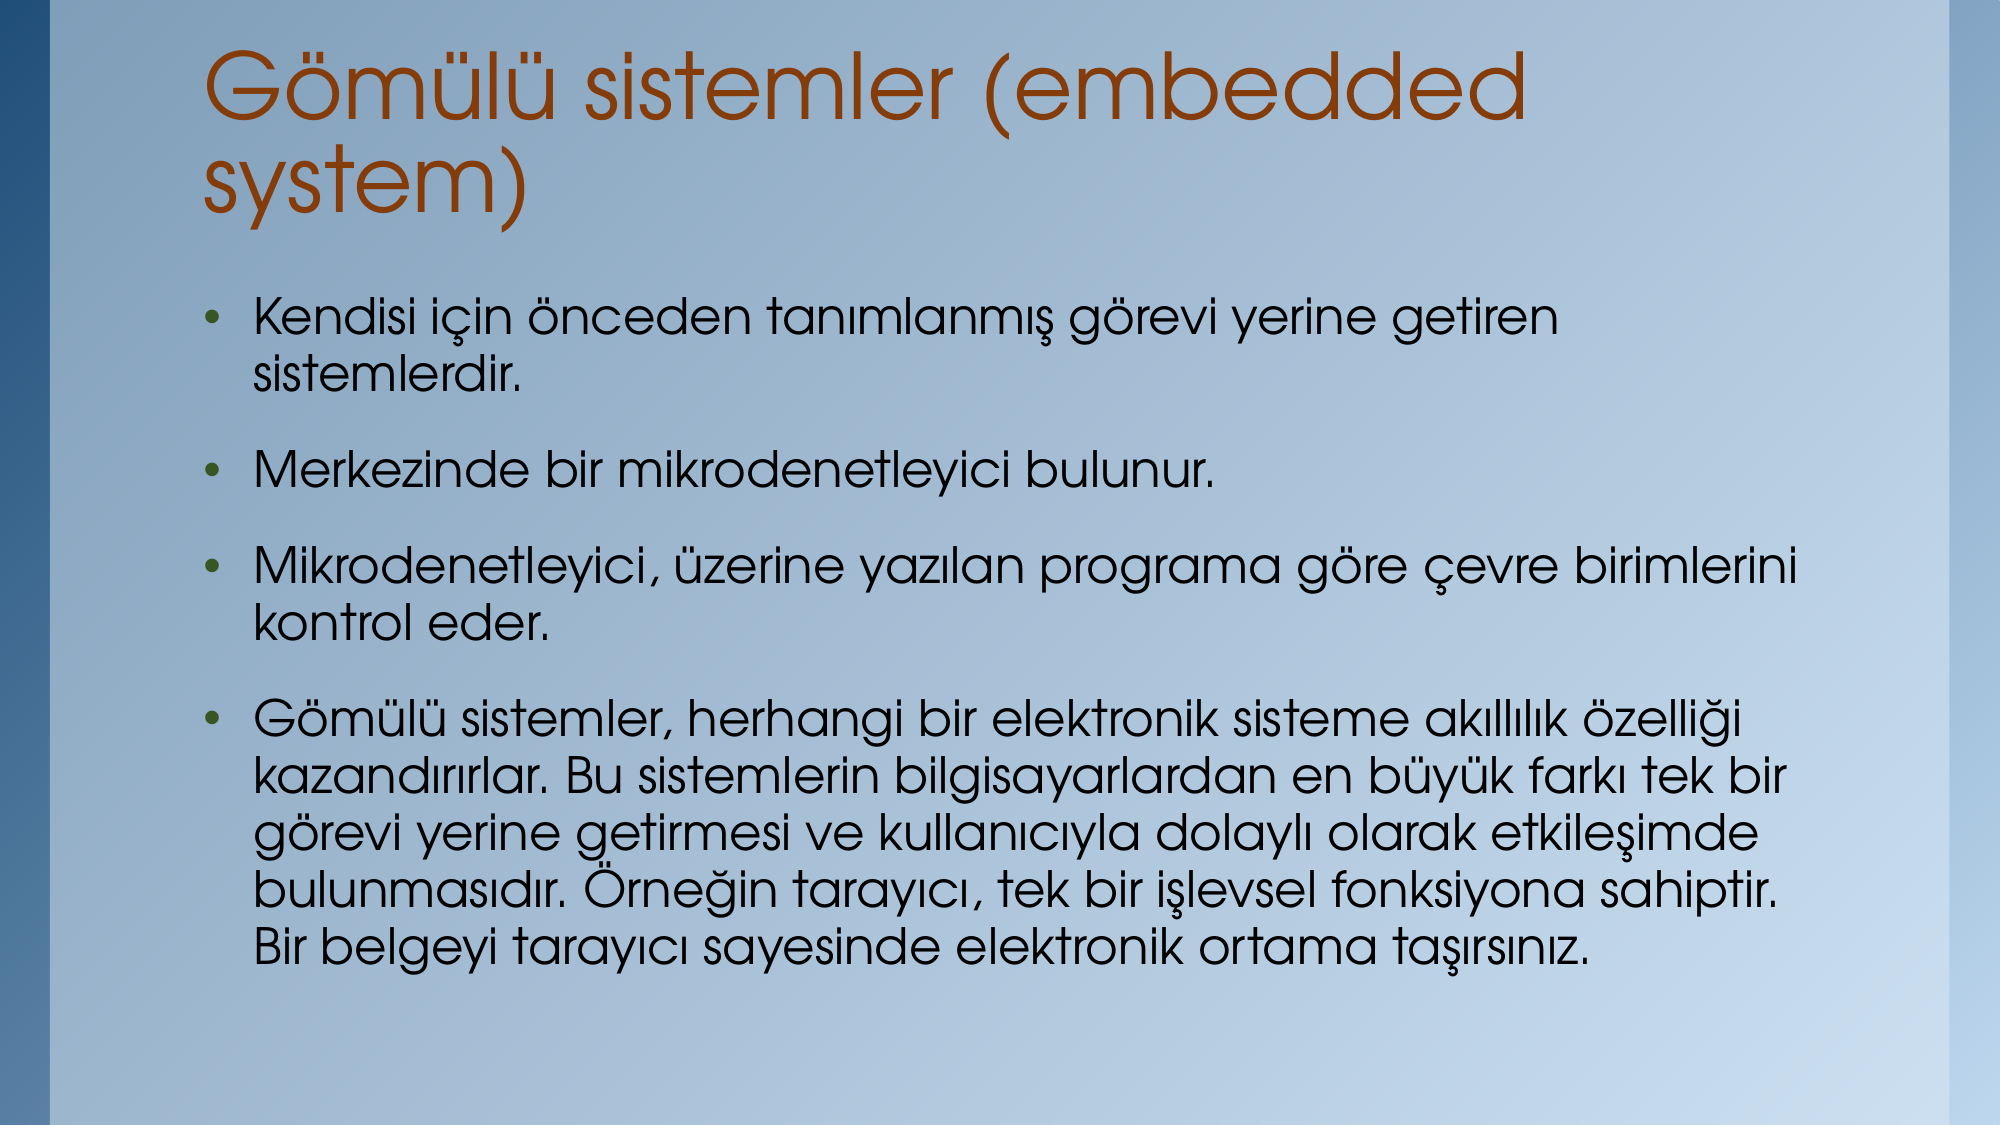

# Gömülü sistemler (embedded system)
Kendisi için önceden tanımlanmış görevi yerine getiren sistemlerdir.
Merkezinde bir mikrodenetleyici bulunur.
Mikrodenetleyici, üzerine yazılan programa göre çevre birimlerini kontrol eder.
Gömülü sistemler, herhangi bir elektronik sisteme akıllılık özelliği kazandırırlar. Bu sistemlerin bilgisayarlardan en büyük farkı tek bir görevi yerine getirmesi ve kullanıcıyla dolaylı olarak etkileşimde bulunmasıdır. Örneğin tarayıcı, tek bir işlevsel fonksiyona sahiptir. Bir belgeyi tarayıcı sayesinde elektronik ortama taşırsınız.